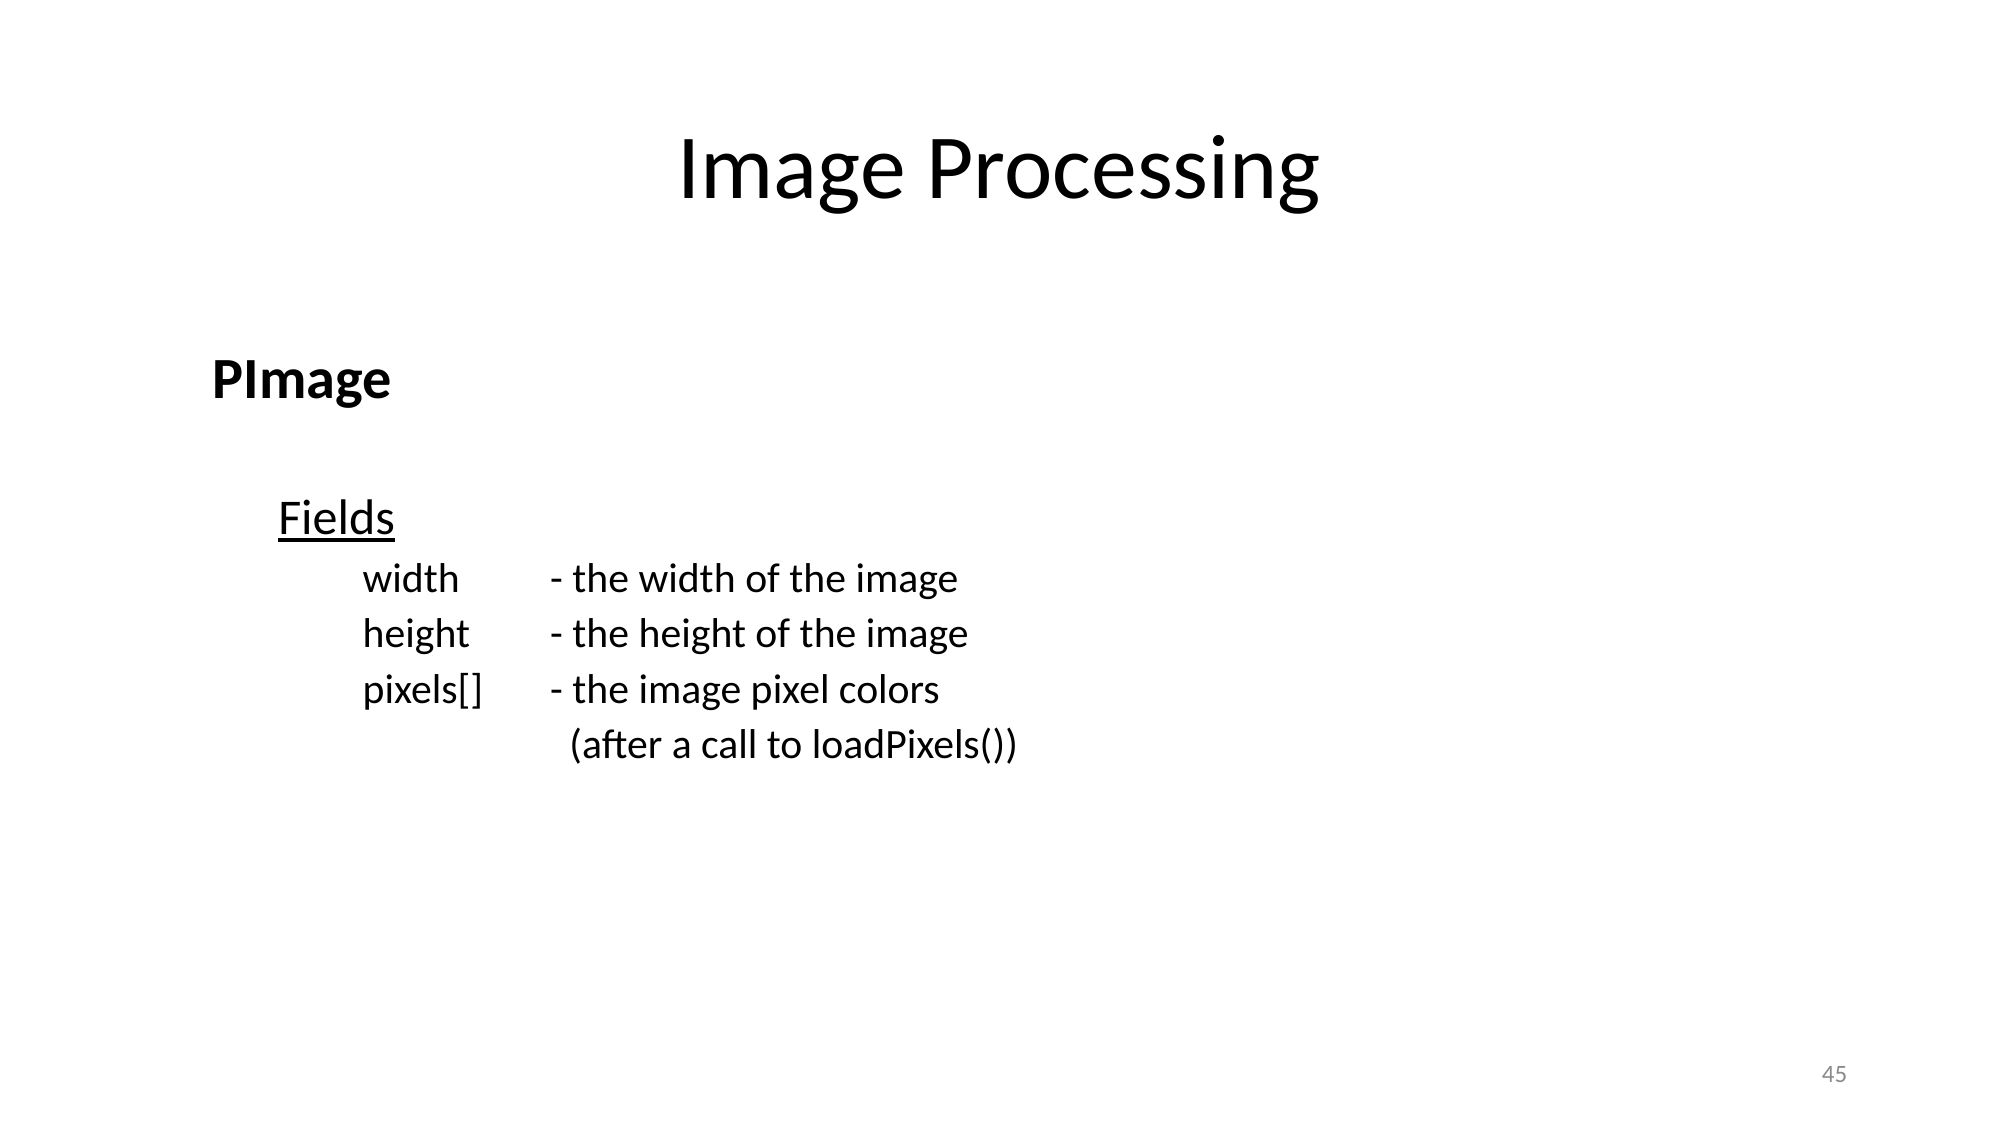

# Image Processing
PImage

Fields
width	- the width of the image
height	- the height of the image
pixels[]	- the image pixel colors
		  (after a call to loadPixels())

45